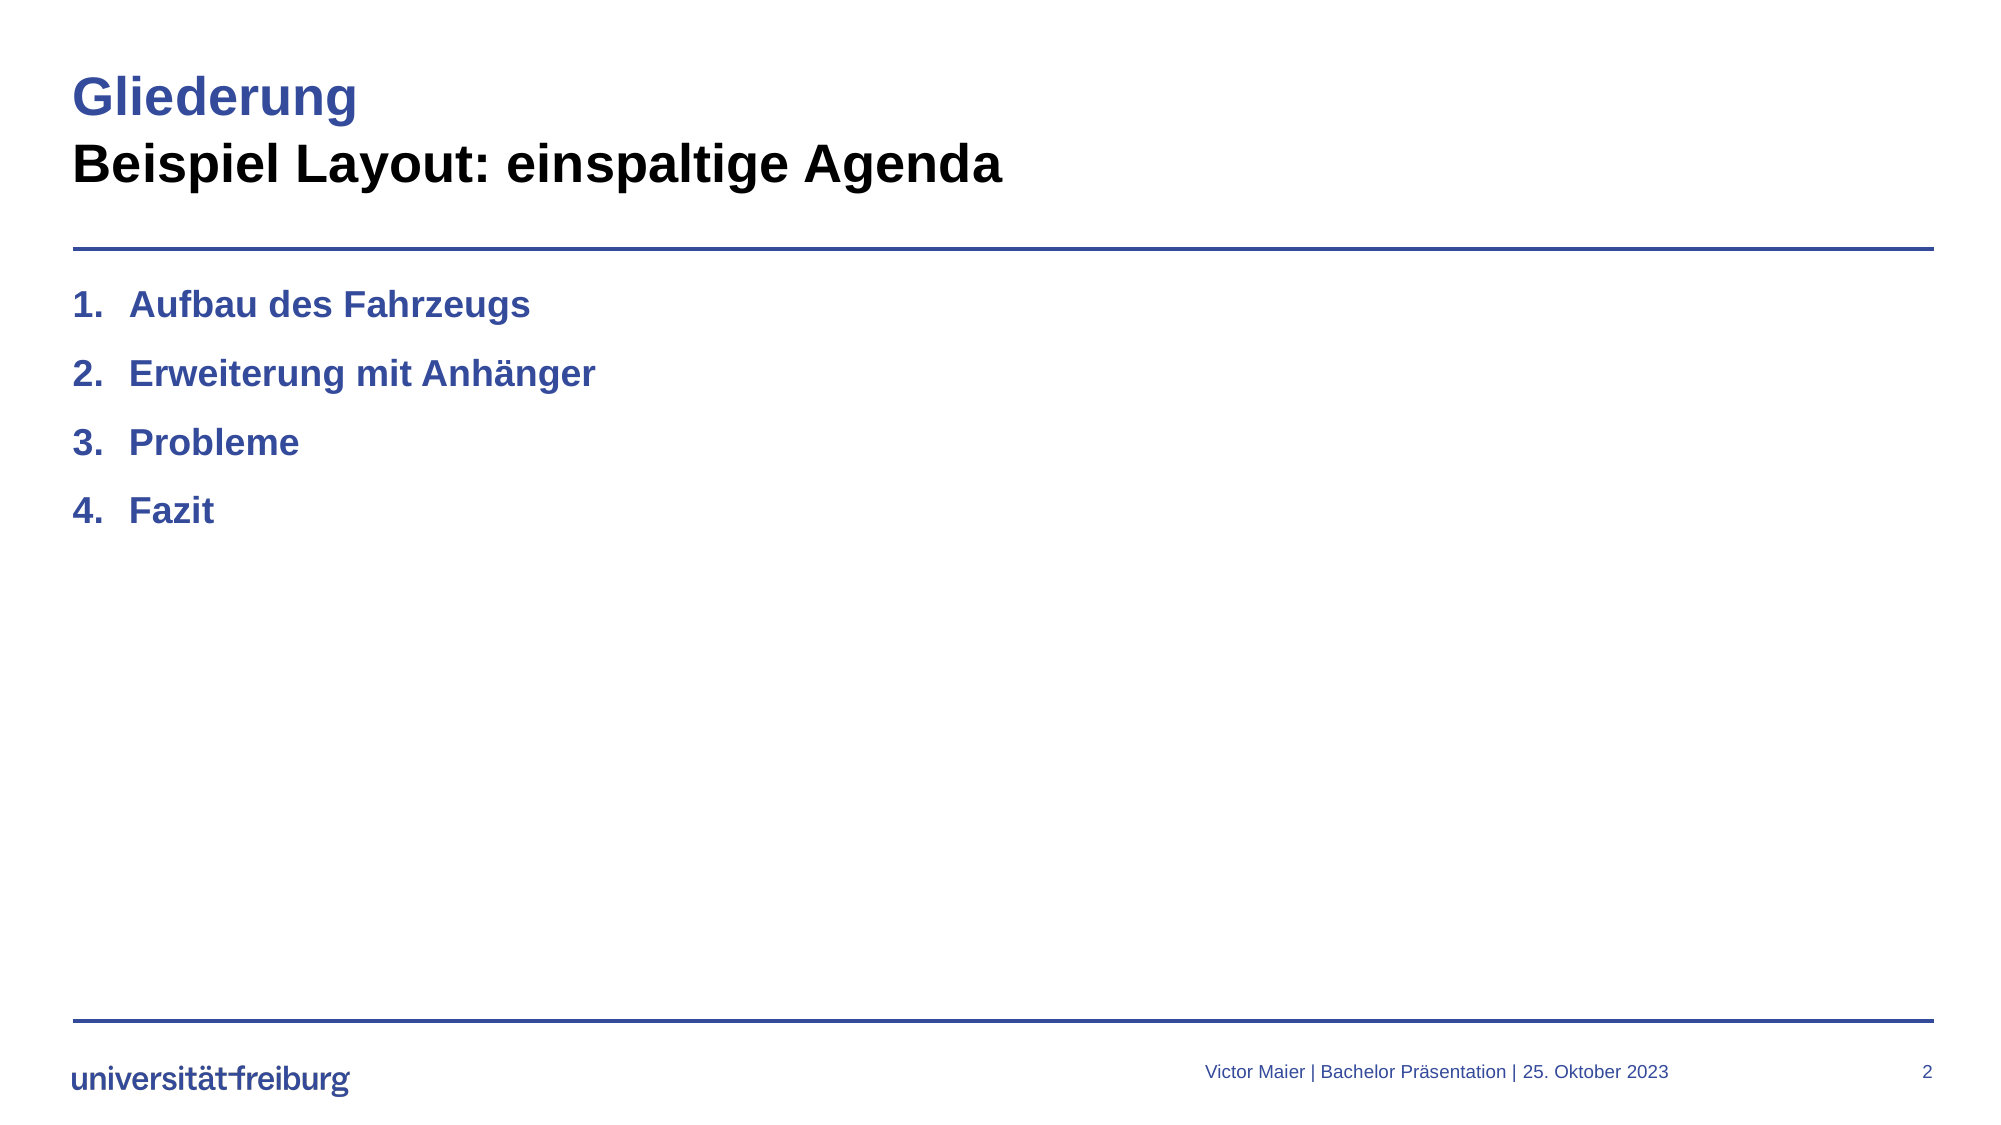

# Gliederung Beispiel Layout: einspaltige Agenda
Aufbau des Fahrzeugs
Erweiterung mit Anhänger
Probleme
Fazit
Victor Maier | Bachelor Präsentation |
25. Oktober 2023
2